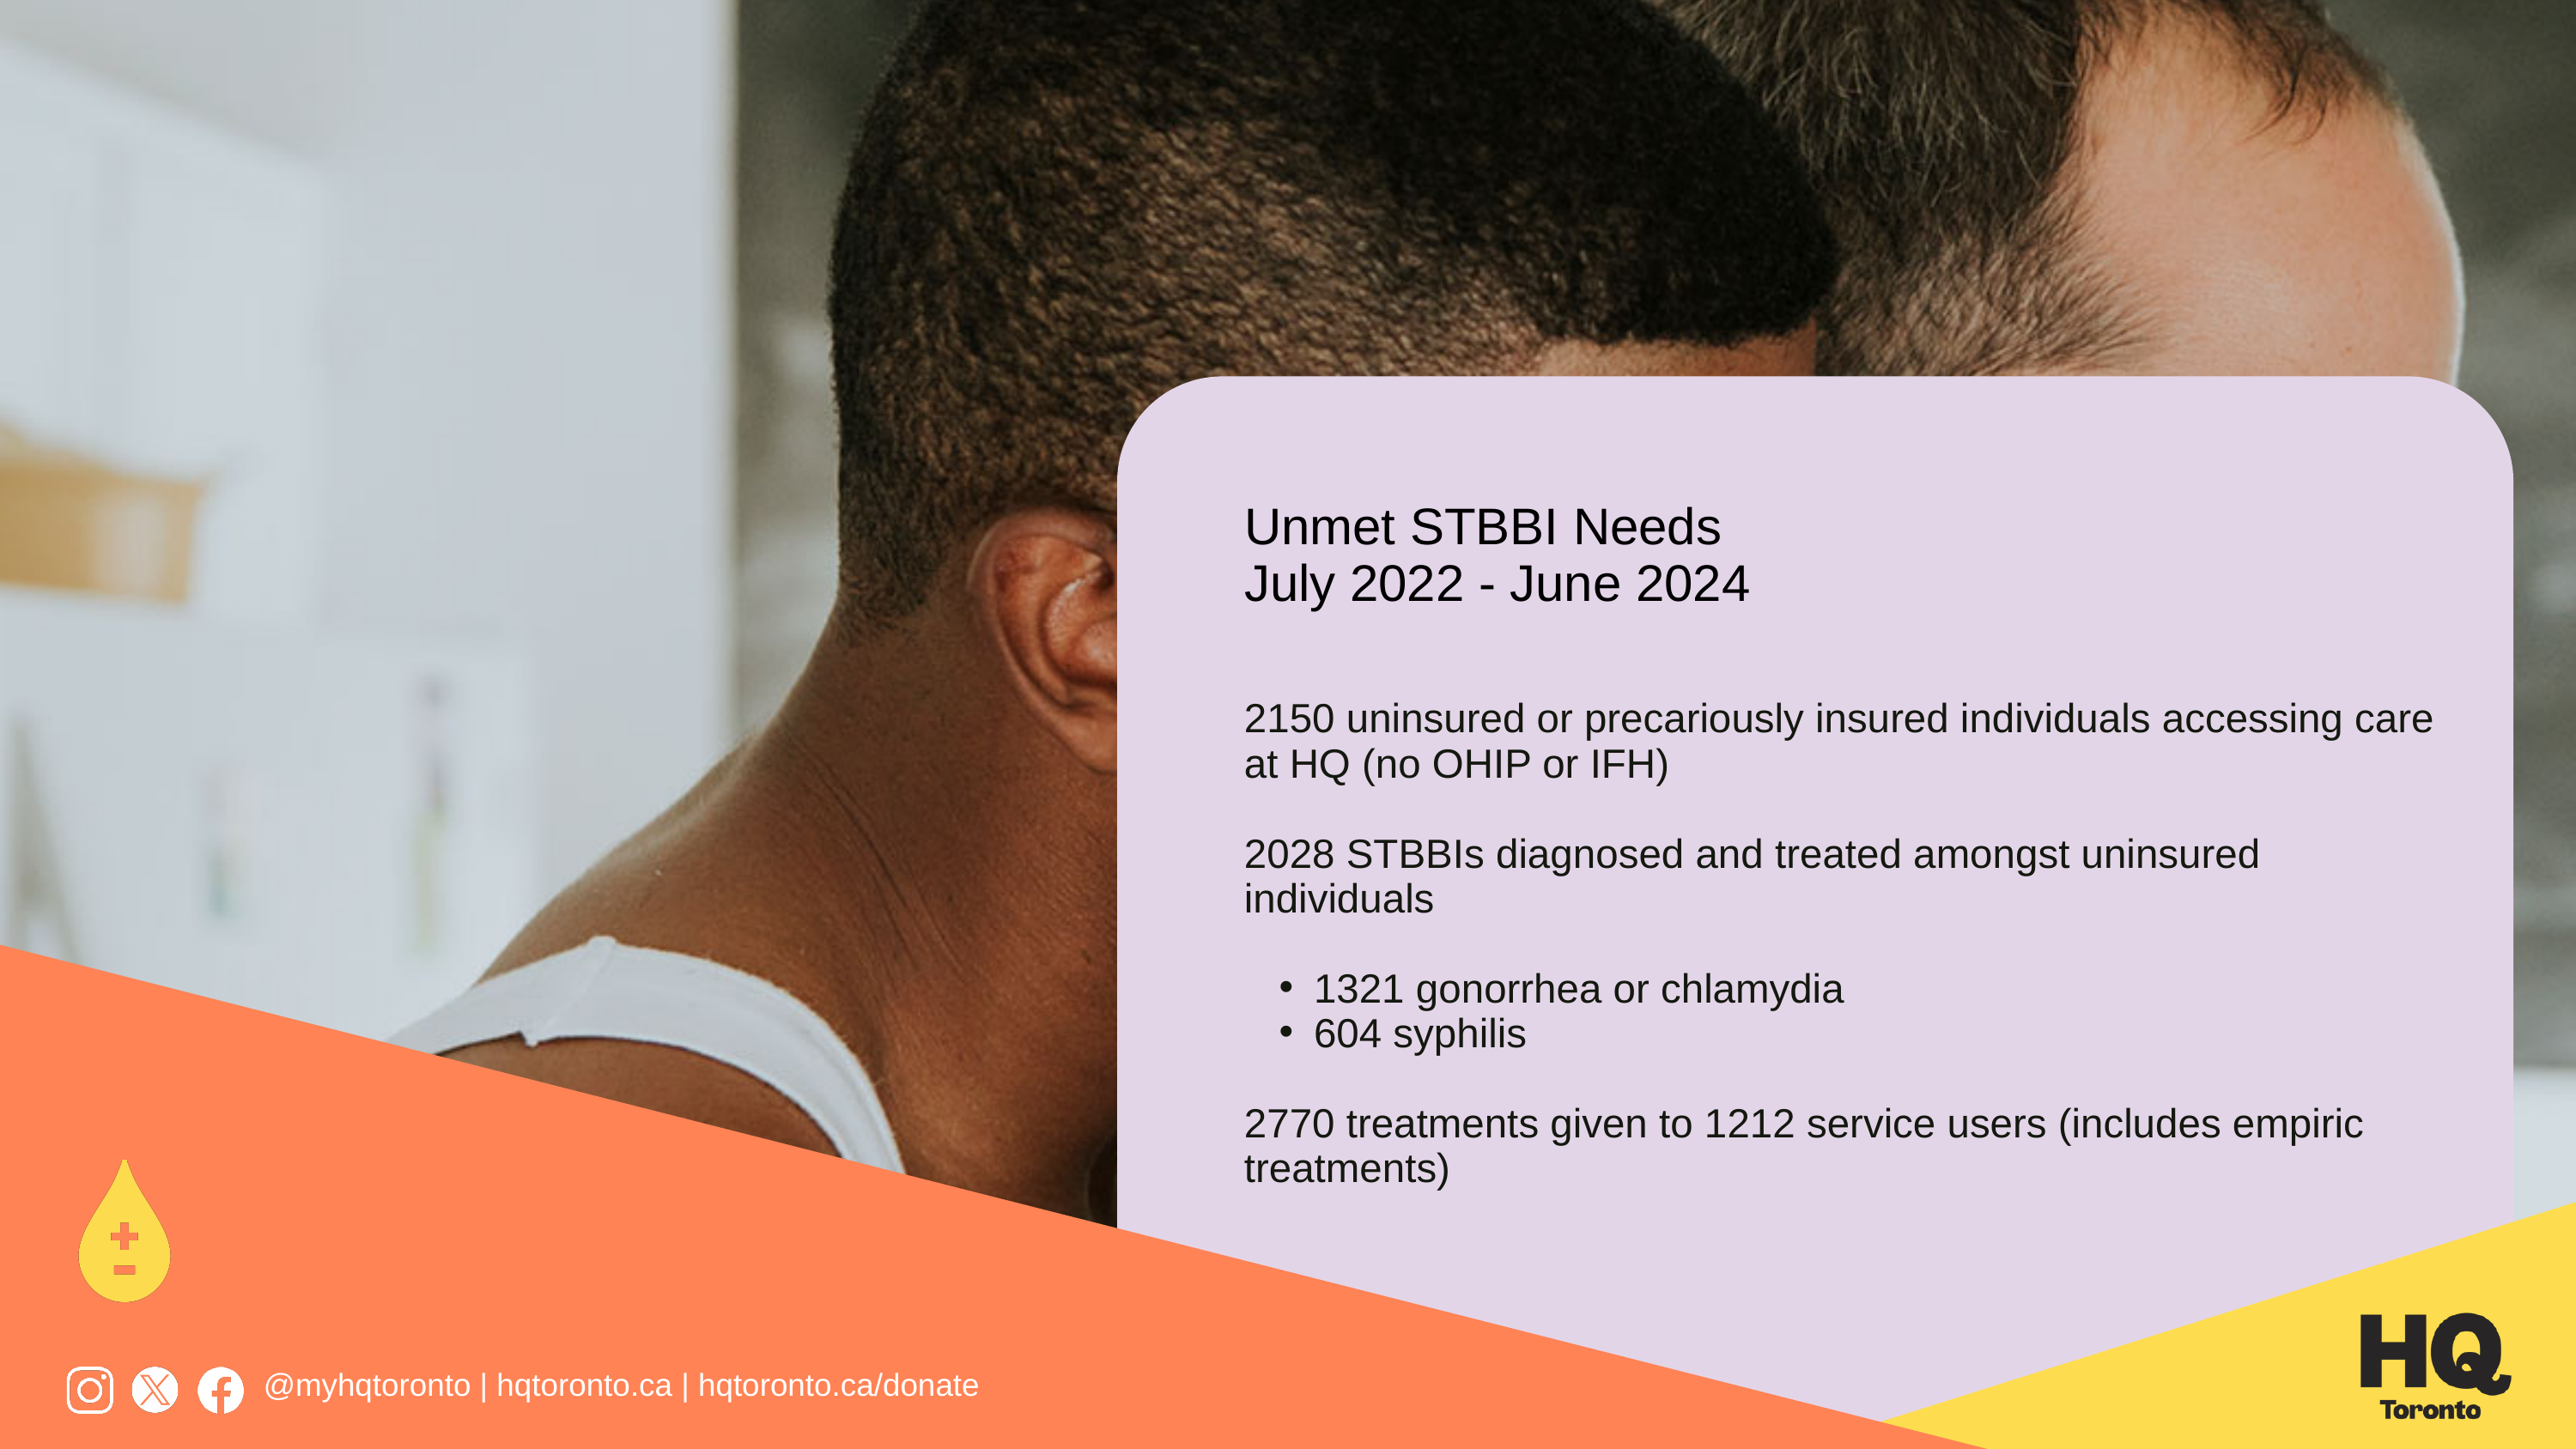

Unmet STBBI Needs
July 2022 - June 2024
2150 uninsured or precariously insured individuals accessing care at HQ (no OHIP or IFH)

2028 STBBIs diagnosed and treated amongst uninsured individuals

1321 gonorrhea or chlamydia
604 syphilis

2770 treatments given to 1212 service users (includes empiric treatments)

@myhqtoronto | hqtoronto.ca | hqtoronto.ca/donate